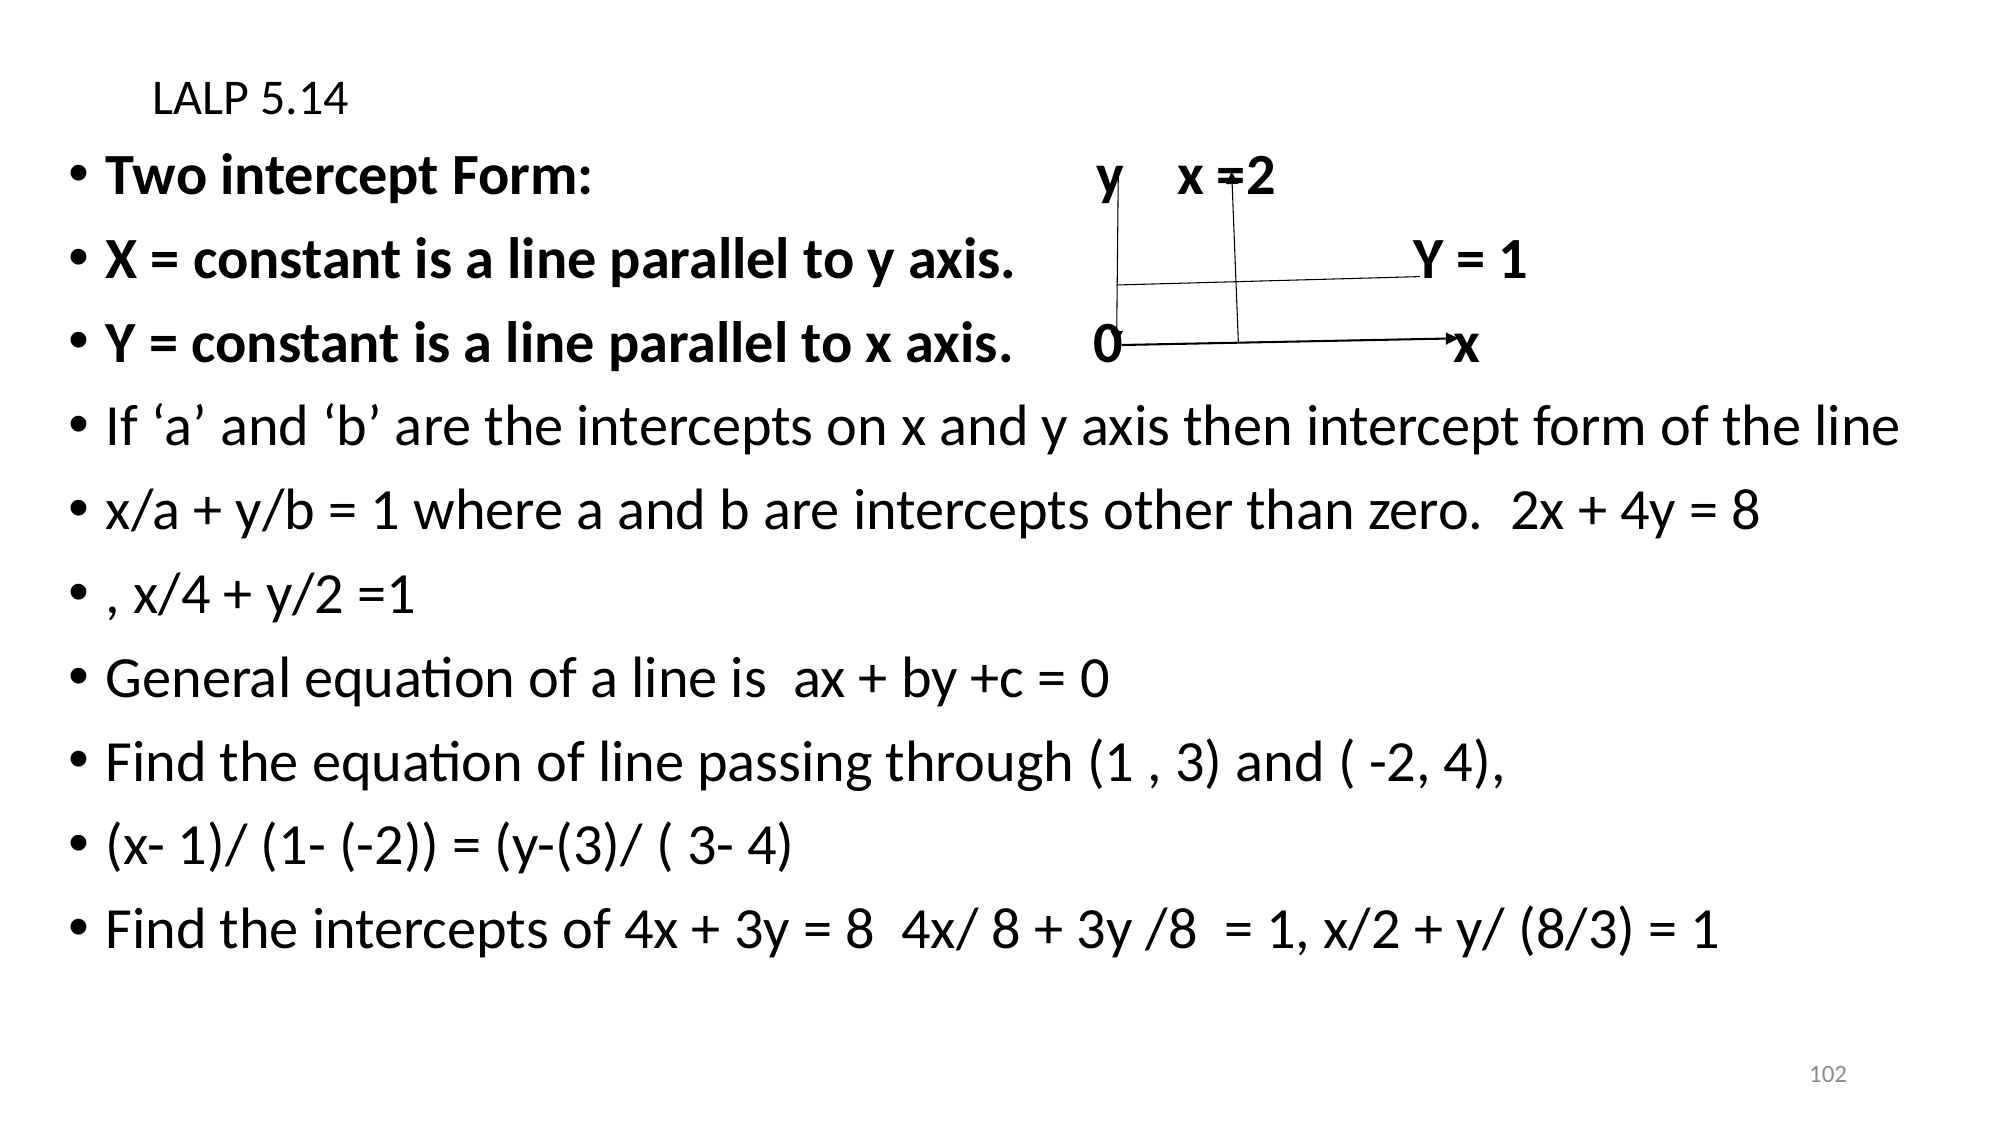

# LALP 5.14
Two intercept Form:                                      y    x =2
X = constant is a line parallel to y axis.                              Y = 1
Y = constant is a line parallel to x axis.      0                         x
If ‘a’ and ‘b’ are the intercepts on x and y axis then intercept form of the line
x/a + y/b = 1 where a and b are intercepts other than zero.  2x + 4y = 8
, x/4 + y/2 =1
General equation of a line is  ax + by +c = 0
Find the equation of line passing through (1 , 3) and ( -2, 4),
(x- 1)/ (1- (-2)) = (y-(3)/ ( 3- 4)
Find the intercepts of 4x + 3y = 8  4x/ 8 + 3y /8  = 1, x/2 + y/ (8/3) = 1
102